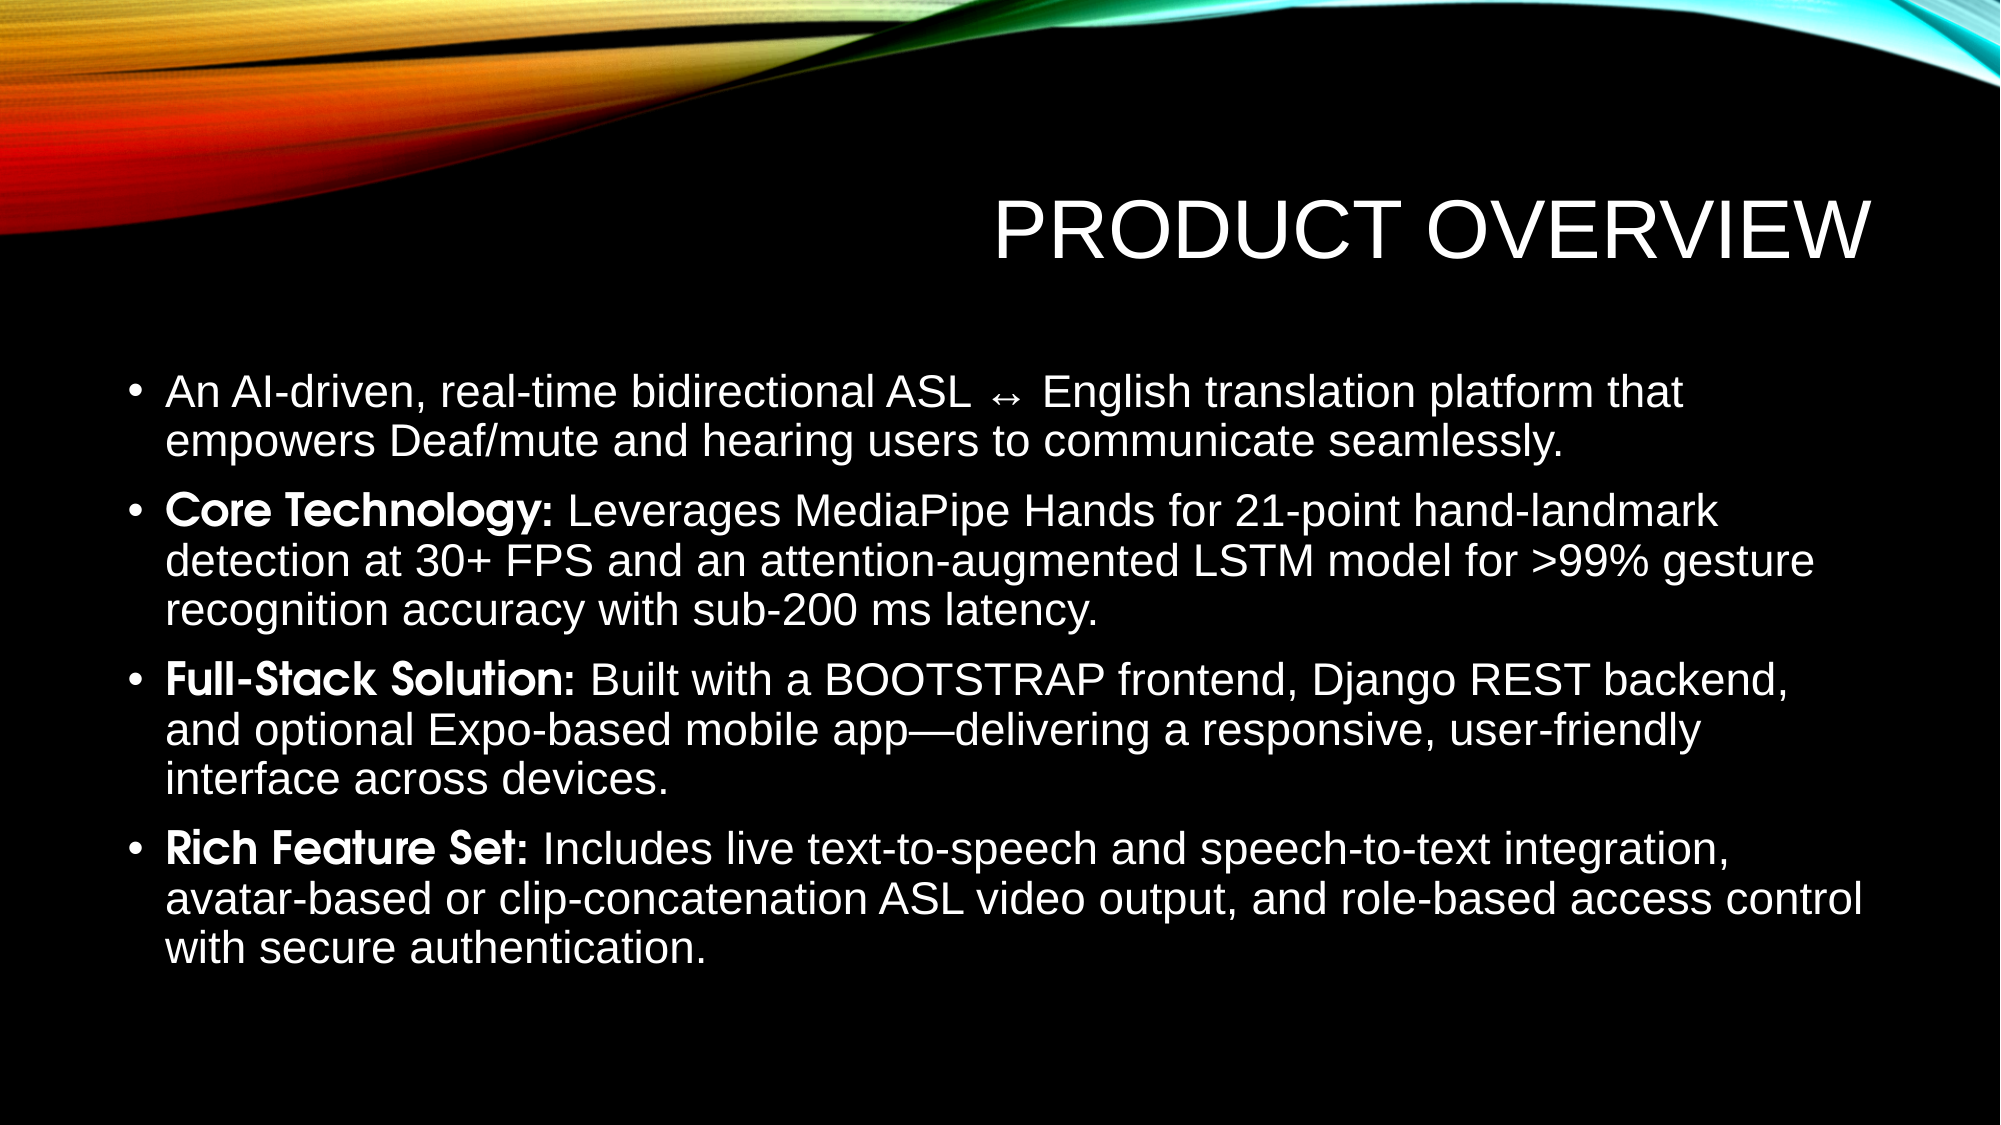

# Product Overview
An AI-driven, real-time bidirectional ASL ↔ English translation platform that empowers Deaf/mute and hearing users to communicate seamlessly.
Core Technology: Leverages MediaPipe Hands for 21-point hand-landmark detection at 30+ FPS and an attention-augmented LSTM model for >99% gesture recognition accuracy with sub-200 ms latency.
Full-Stack Solution: Built with a BOOTSTRAP frontend, Django REST backend, and optional Expo-based mobile app—delivering a responsive, user-friendly interface across devices.
Rich Feature Set: Includes live text-to-speech and speech-to-text integration, avatar-based or clip-concatenation ASL video output, and role-based access control with secure authentication.